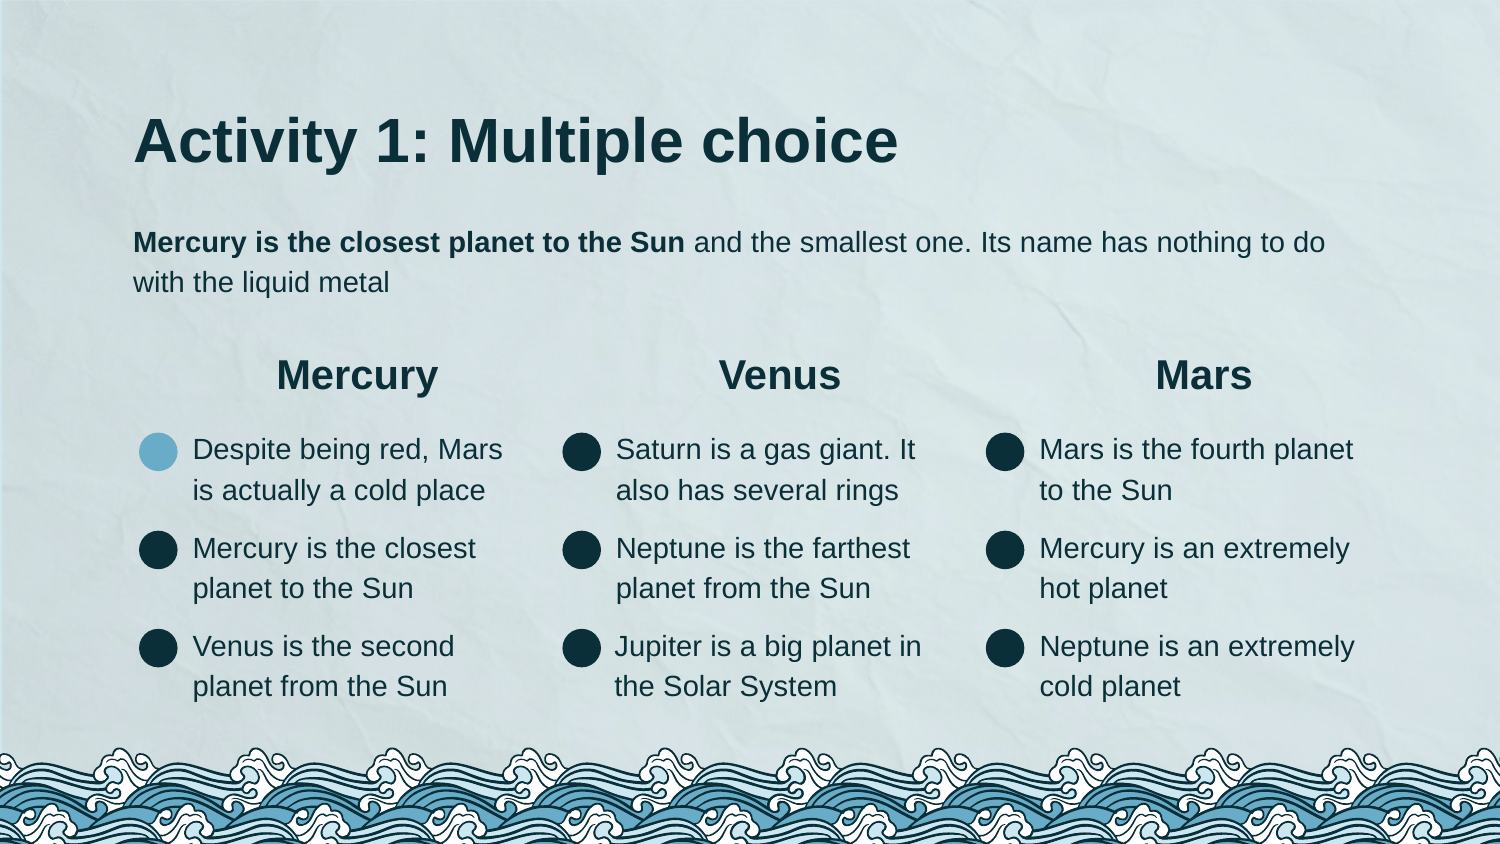

# Activity 1: Multiple choice
Mercury is the closest planet to the Sun and the smallest one. Its name has nothing to do with the liquid metal
Mercury
Venus
Mars
Despite being red, Mars is actually a cold place
Saturn is a gas giant. It also has several rings
Mars is the fourth planet to the Sun

Mercury is the closest planet to the Sun
Mercury is an extremely hot planet
Neptune is the farthest planet from the Sun

Venus is the second planet from the Sun
Jupiter is a big planet in the Solar System
Neptune is an extremely cold planet